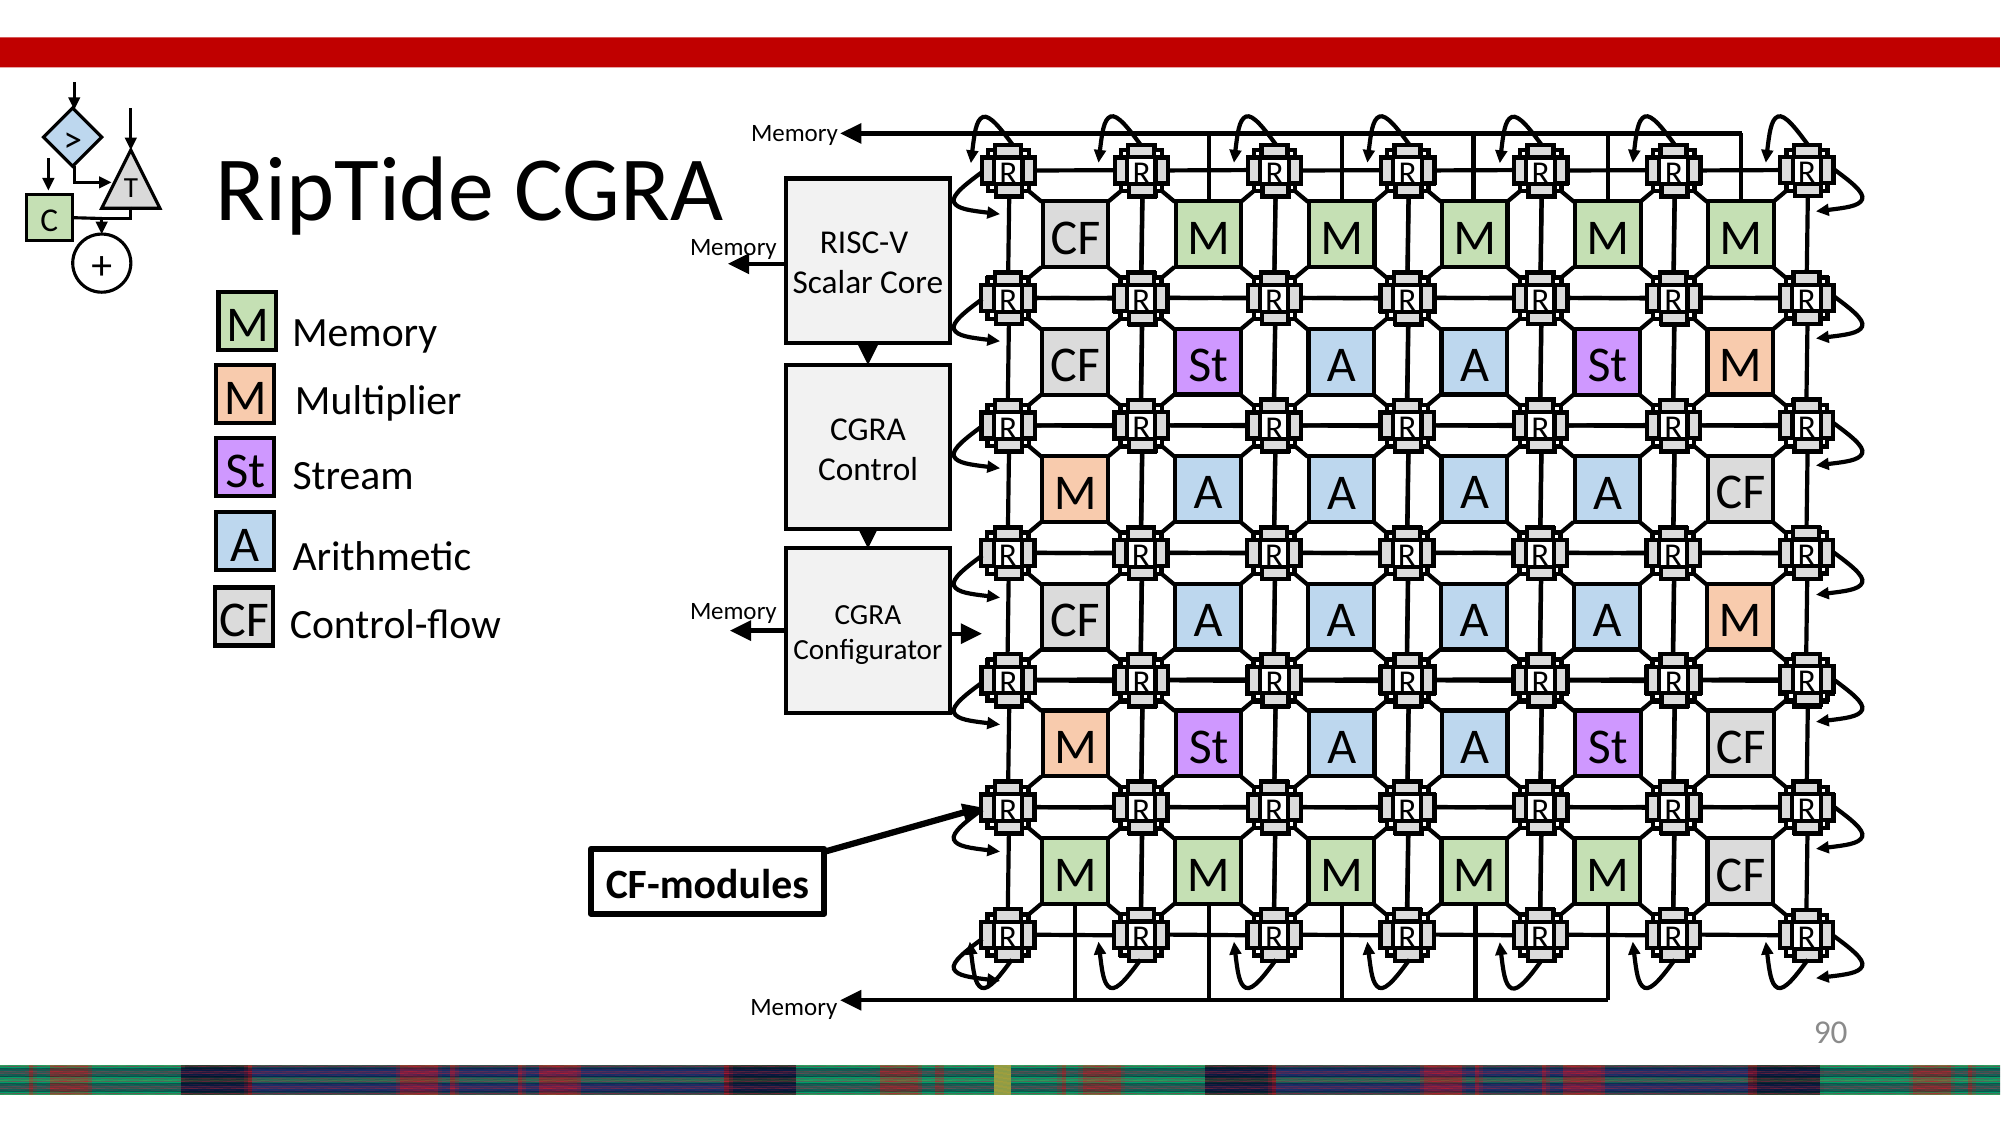

>
T

C

+
# RipTide CGRA
Memory

R

R

M

R

R

R

R

M

R

R

R

R

M

R

R

R

R

CF

R

R

R

R

M

R

R

R

R

M

R

R

R

R

St

R

R

R

R

A

R

R

R

R

M

R

R

R

R

CF

R

R

R

R

A

R

R

R

R

St

R

R

R

R

A

R

R

R

R

A

R

R

R

R

CF

R

R

R

R

M

R

R

R

R

A

R

R

R

R

A

R

R

R

R

A

R

R

R

R

A

R

R

R

R

M

R

R

R

R

CF

R

R

R

R

A

R

R

R

R

A

R

R

R

R

St

R

R

R

R

A

R

R

R

R

CF

R

R

R

R

M

R

R

R

R

A

R

R

R

R

St

R

R

R

R

M

R

R

R

R

M

R

R

R

R

CF

R

R

R

R

M

R

R

R

R

M

R

R

R

R

M

R

R

RISC-V
Scalar Core
Memory
M
Memory
M
Multiplier
St
Stream
A
Arithmetic
CF
Control-flow

CGRA
Control

CGRA
Configurator

Memory

CF-modules

Memory
90